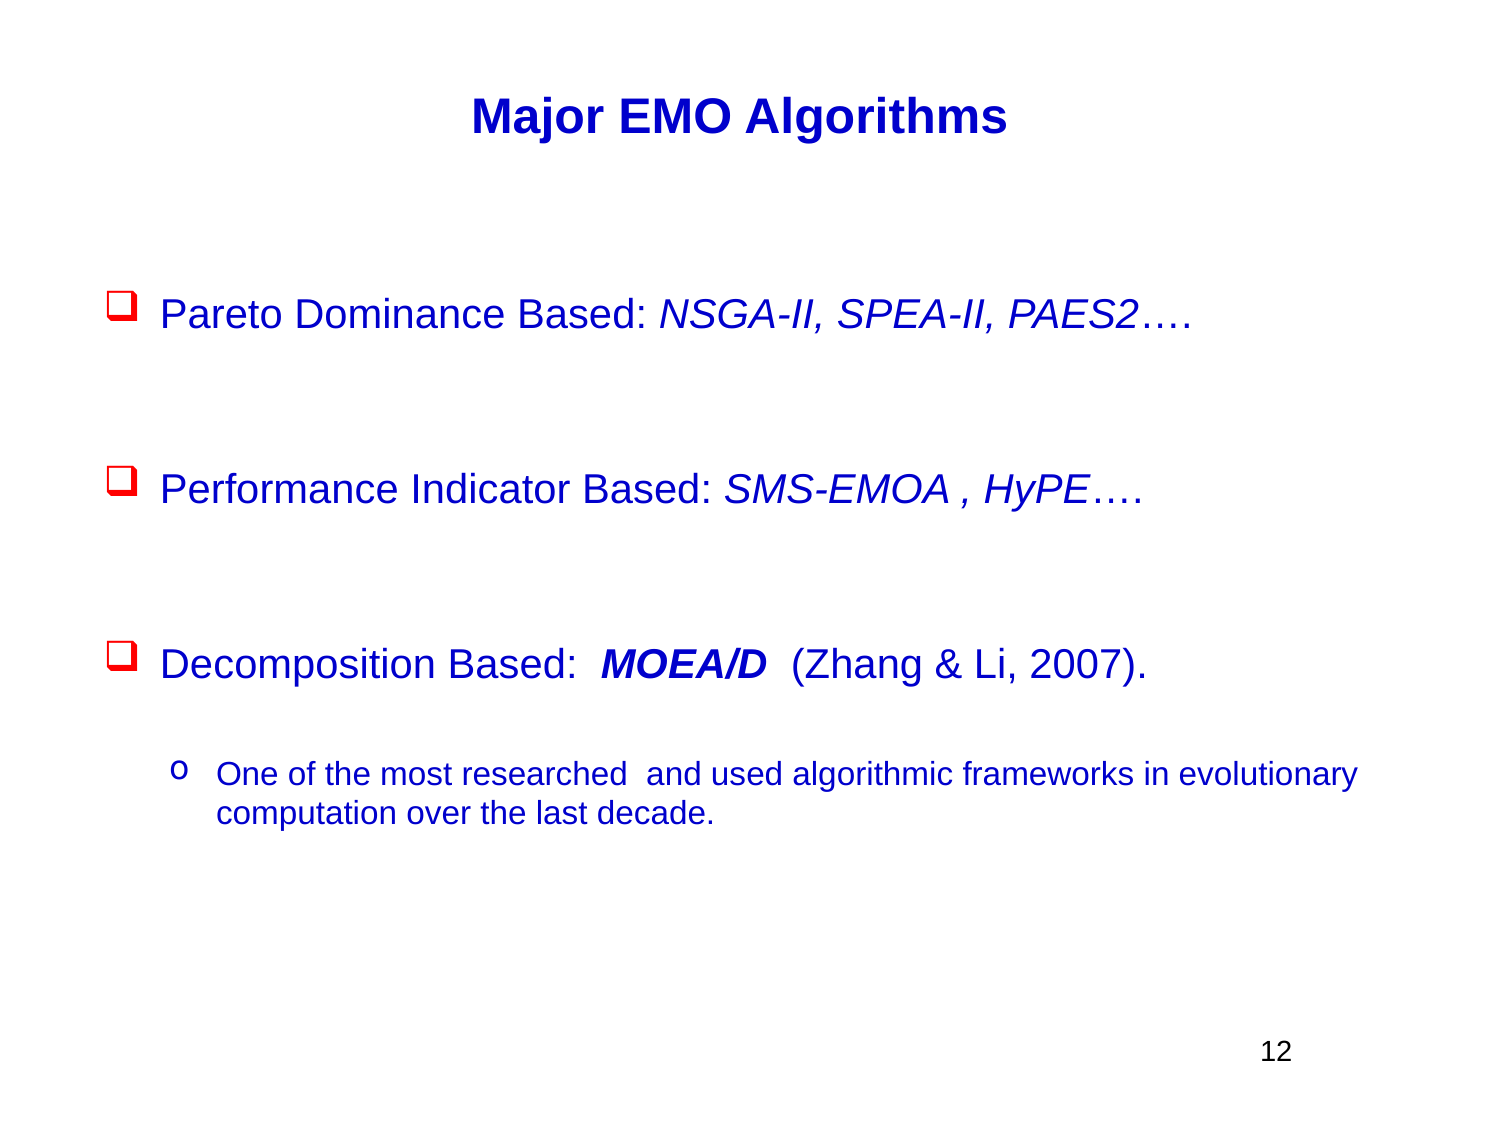

# Major EMO Algorithms
Pareto Dominance Based: NSGA-II, SPEA-II, PAES2….

Performance Indicator Based: SMS-EMOA , HyPE….

Decomposition Based:  MOEA/D  (Zhang & Li, 2007).

One of the most researched  and used algorithmic frameworks in evolutionary computation over the last decade.

12